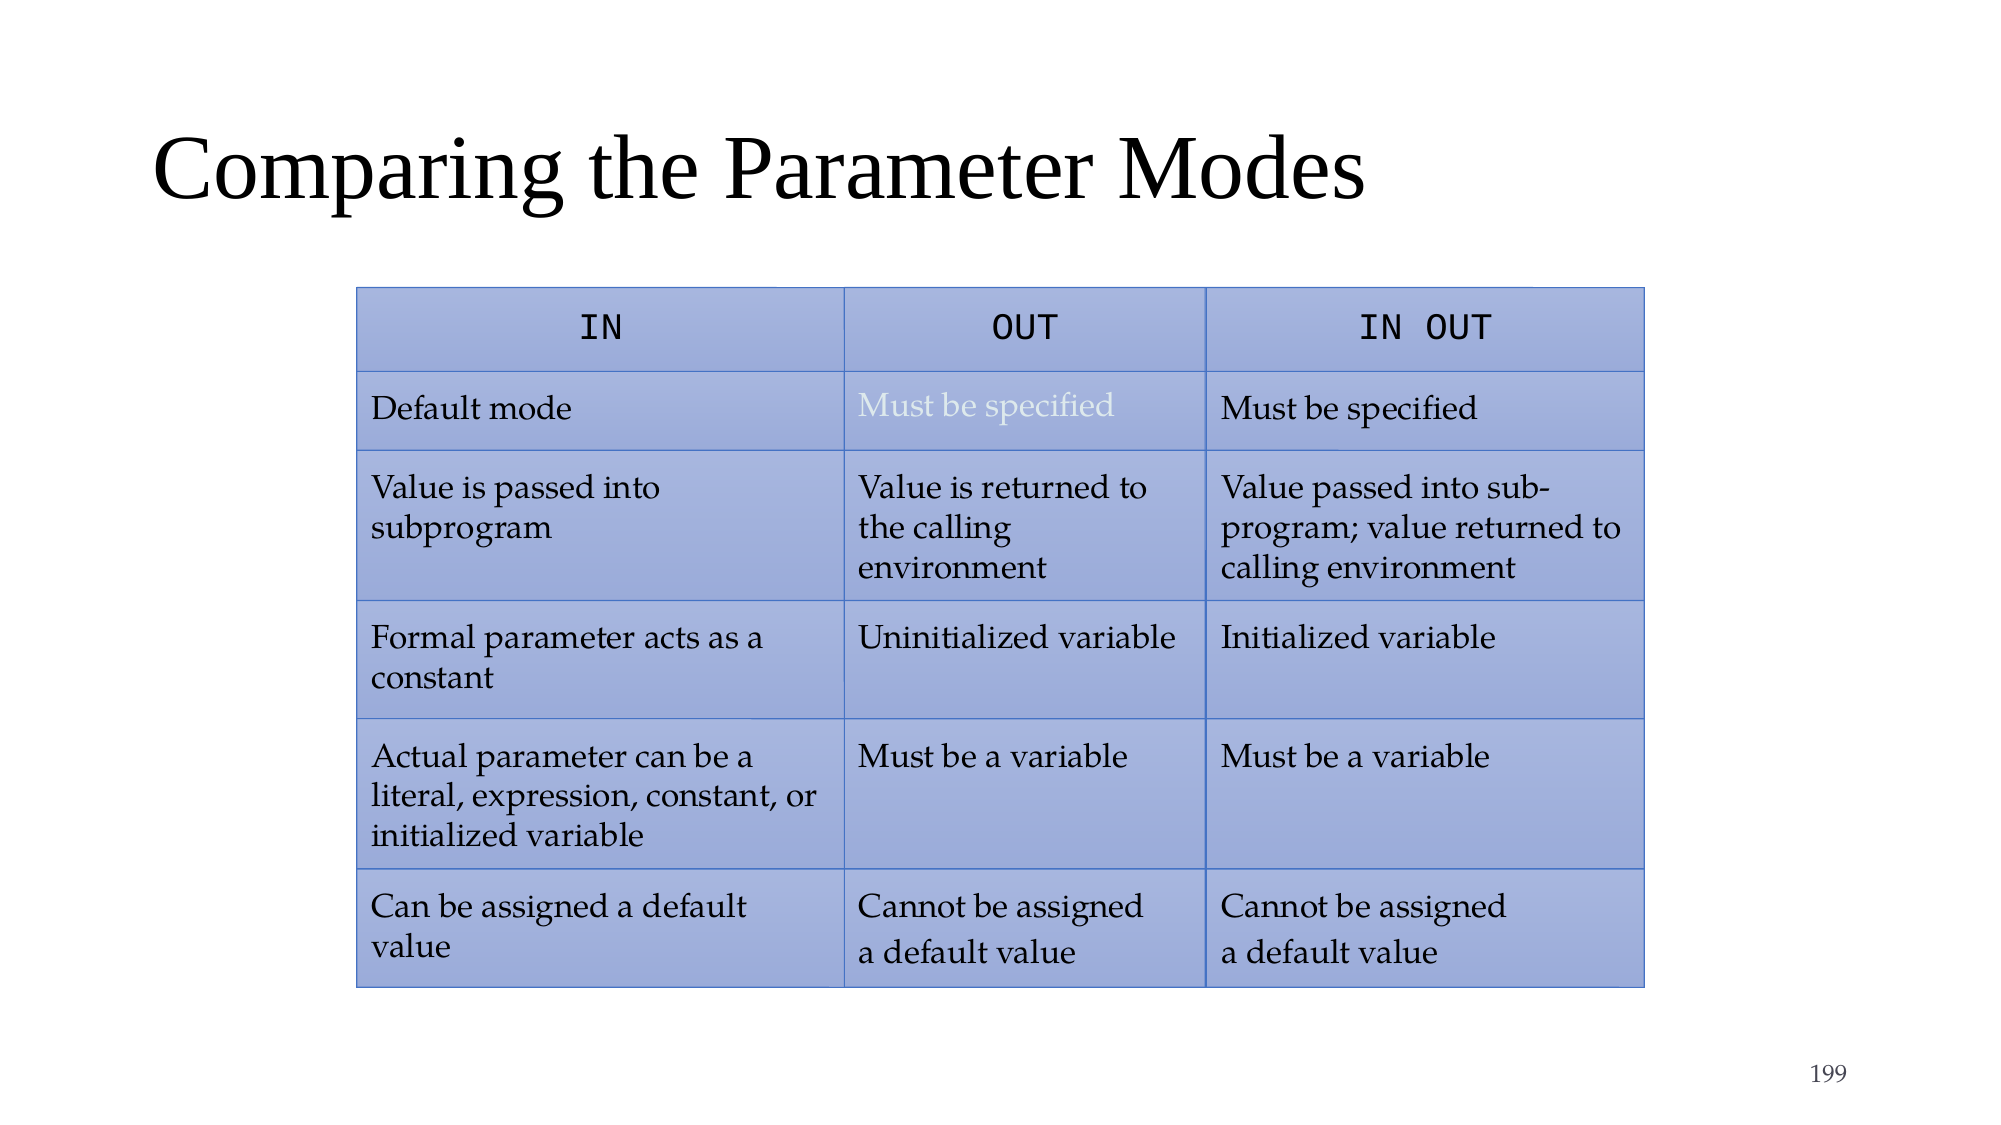

# Comparing the Parameter Modes
IN

OUT

IN OUT

Default mode

Must be specified

Must be specified

Value is passed into subprogram

Value is returned to the calling environment
Value passed into sub-program; value returned to calling environment
Formal parameter acts as a constant

Uninitialized variable
Initialized variable

Actual parameter can be a literal, expression, constant, or initialized variable

Must be a variable

Must be a variable

Can be assigned a default value

Cannot be assigned
a default value
Cannot be assigned
a default value

199